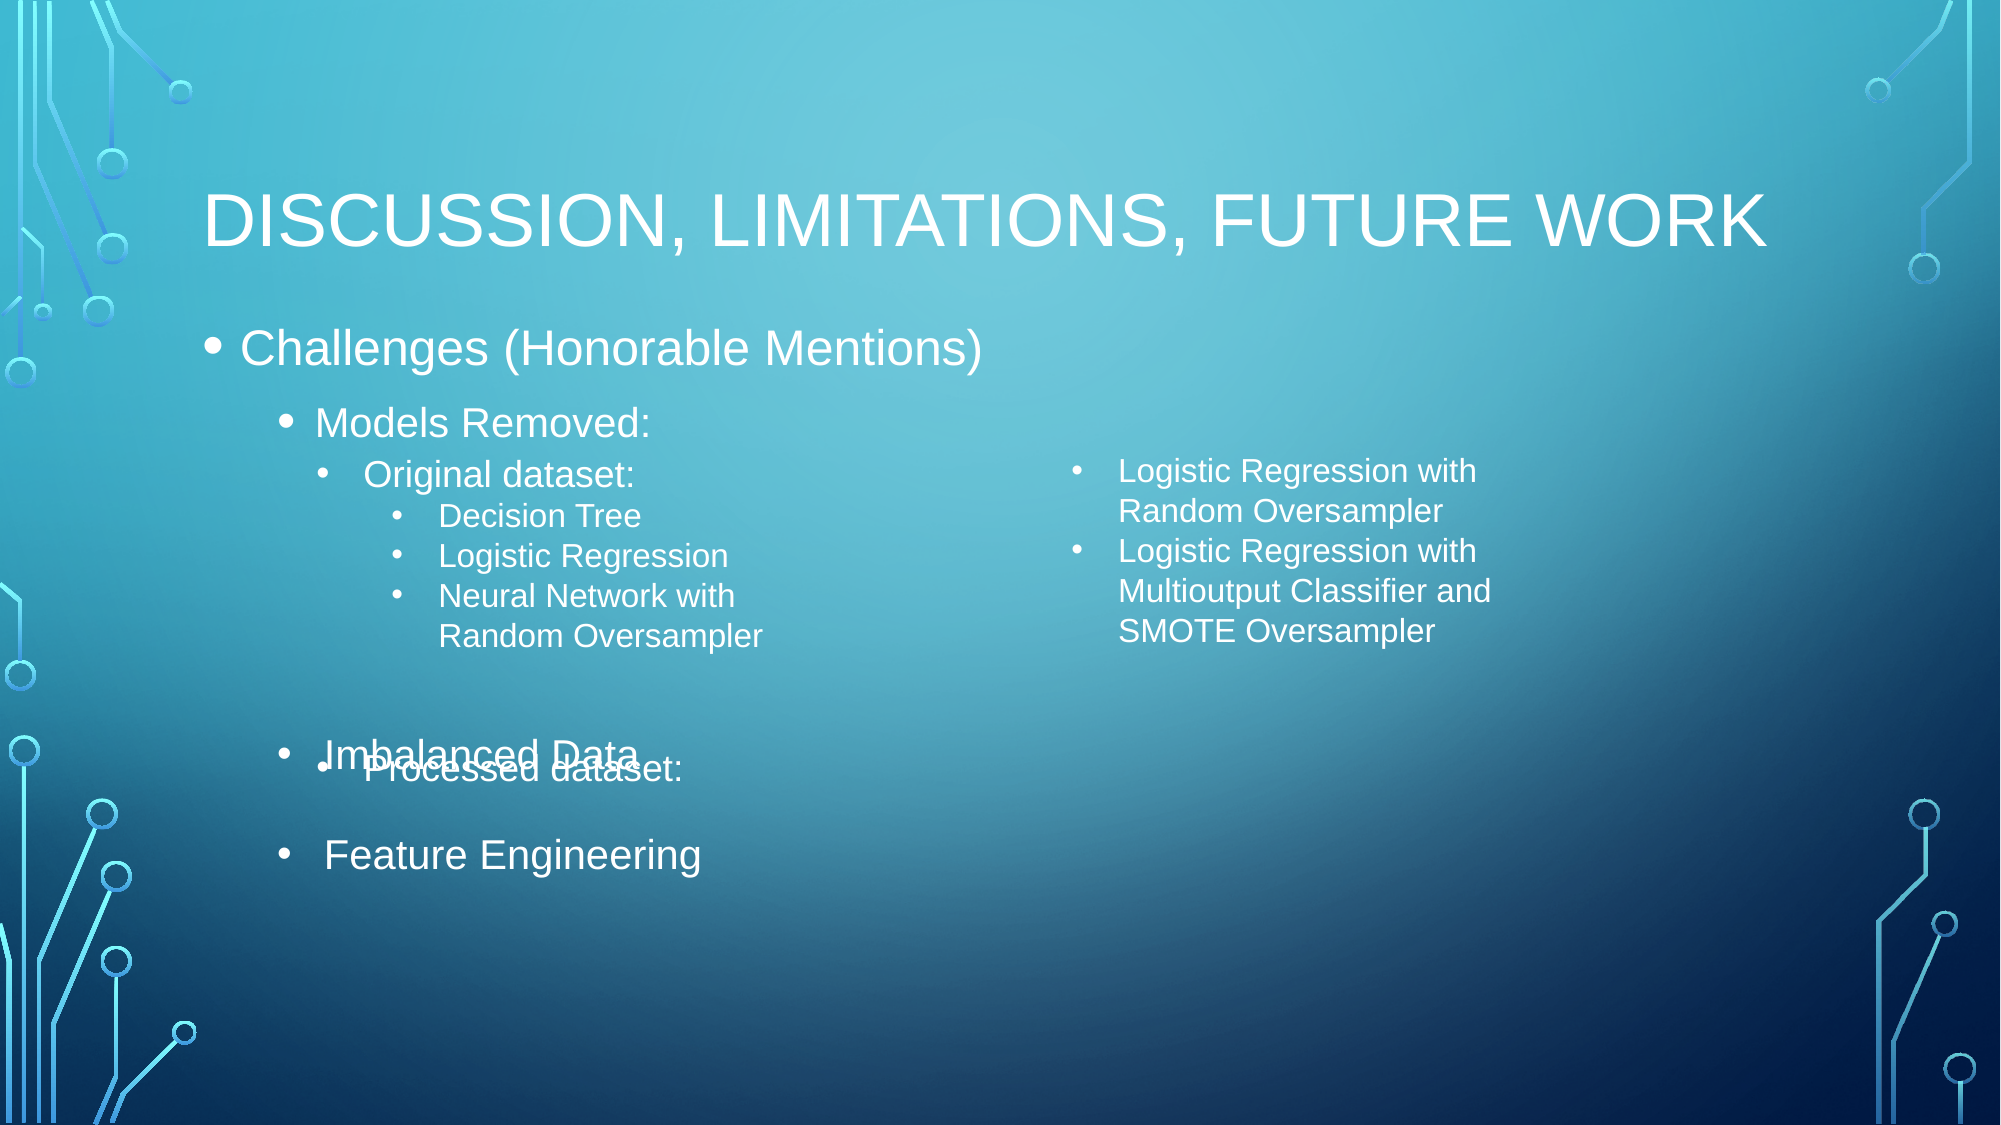

# Discussion, Limitations, Future Work
Challenges (Honorable Mentions)
Models Removed:

Original dataset:
Decision Tree
Logistic Regression
Neural Network with Random Oversampler

Processed dataset:
Logistic Regression with Random Oversampler
Logistic Regression with Multioutput Classifier and SMOTE Oversampler
Imbalanced Data

Feature Engineering